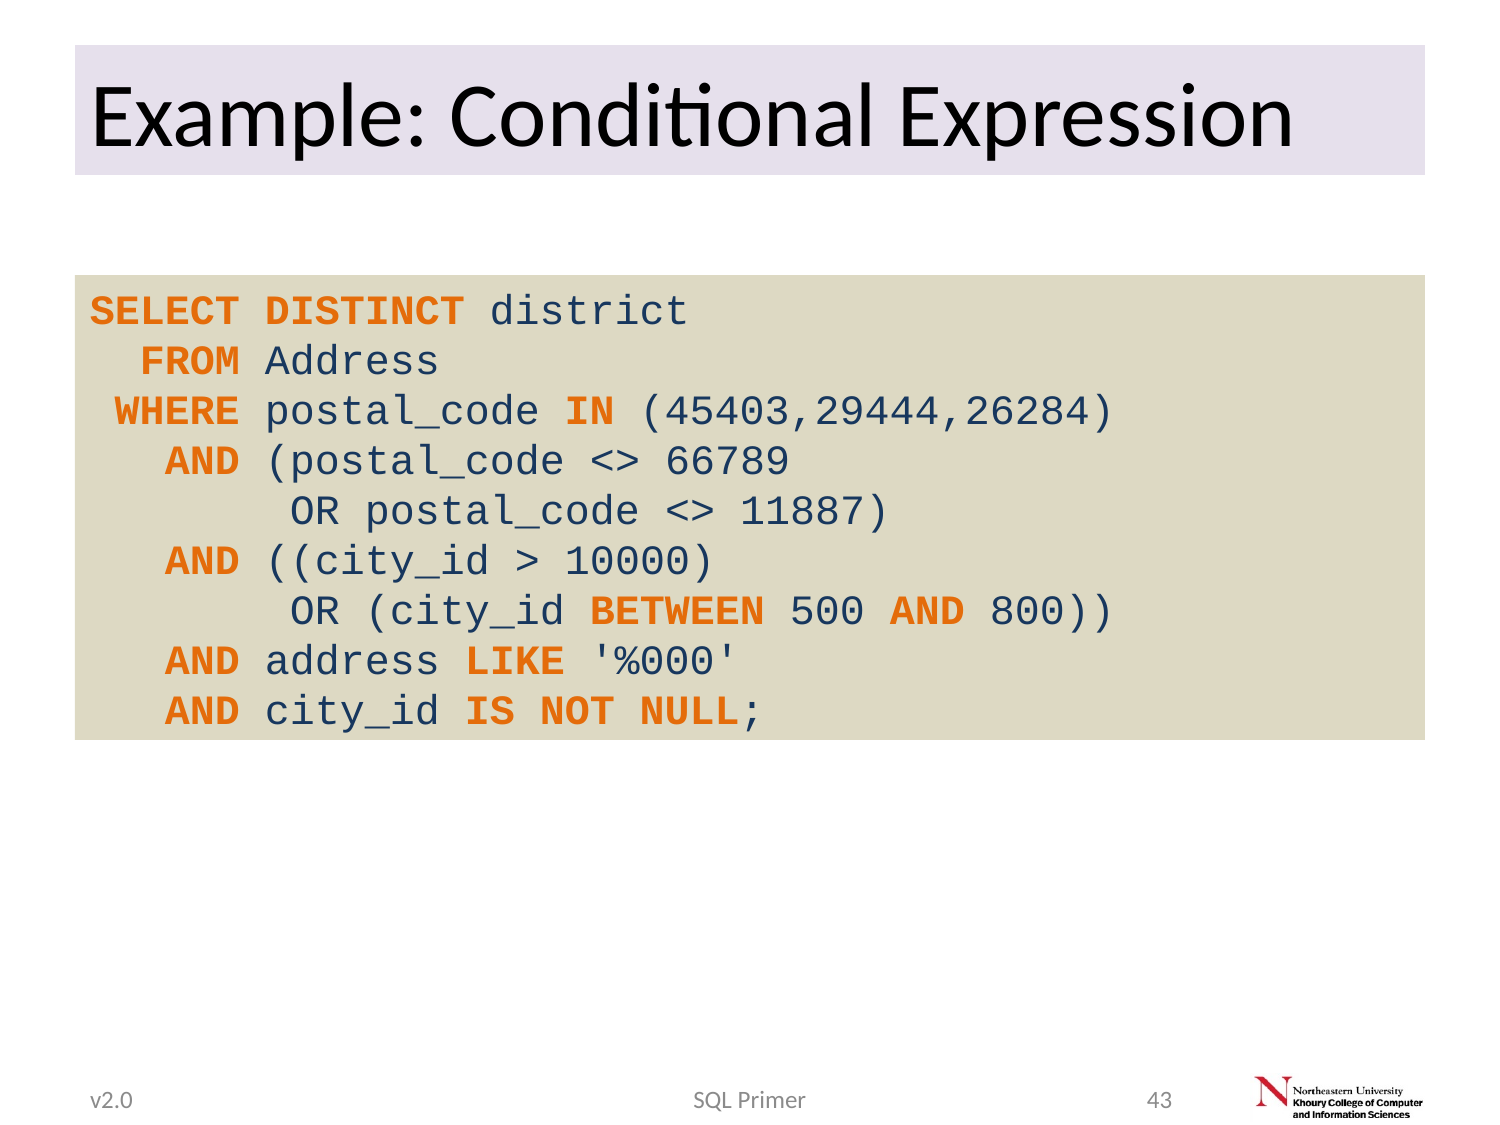

# Example: Conditional Expression
SELECT DISTINCT district
  FROM Address
 WHERE postal_code IN (45403,29444,26284)
   AND (postal_code <> 66789
        OR postal_code <> 11887)
   AND ((city_id > 10000)
        OR (city_id BETWEEN 500 AND 800))
   AND address LIKE '%000'
   AND city_id IS NOT NULL;
v2.0
SQL Primer
43